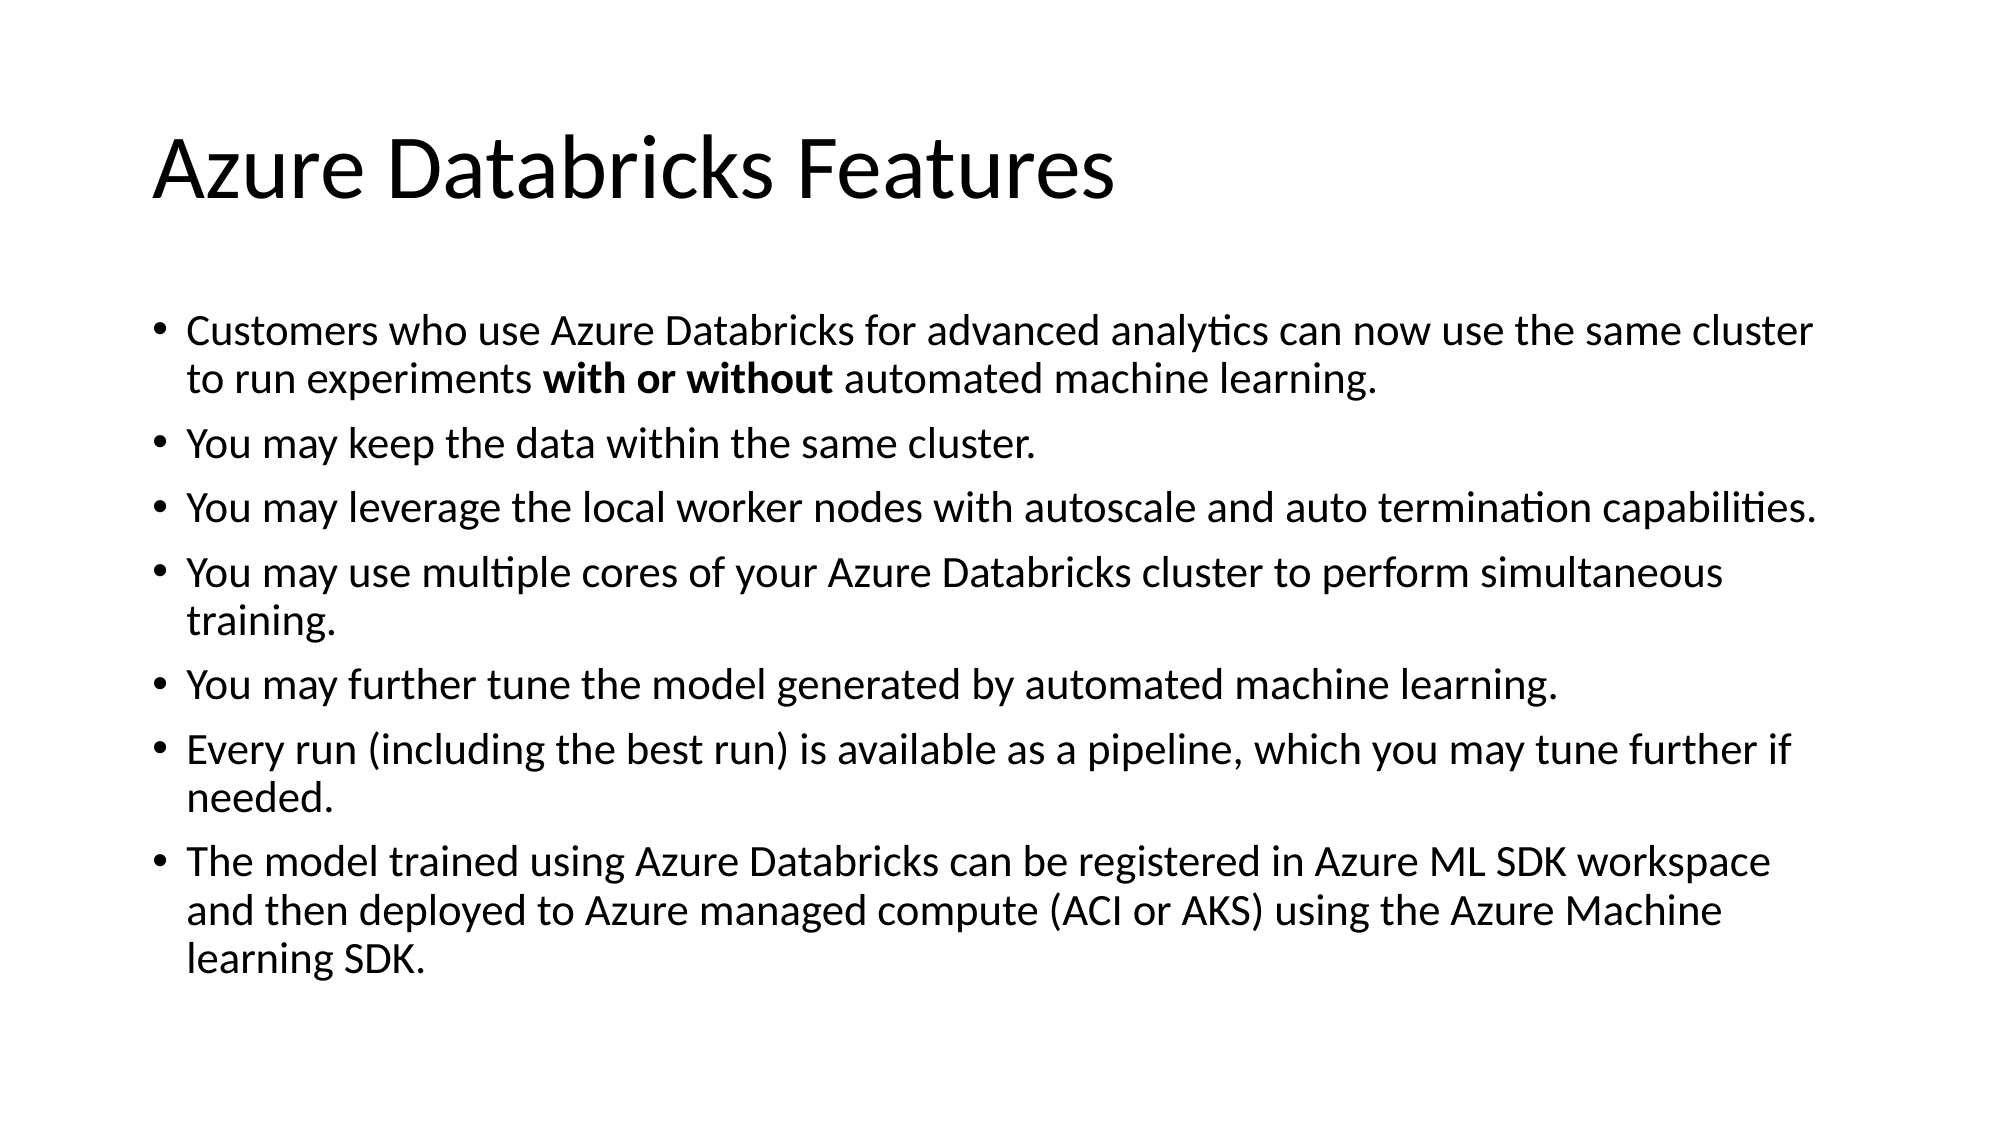

# Azure Databricks Features
Customers who use Azure Databricks for advanced analytics can now use the same cluster to run experiments with or without automated machine learning.
You may keep the data within the same cluster.
You may leverage the local worker nodes with autoscale and auto termination capabilities.
You may use multiple cores of your Azure Databricks cluster to perform simultaneous training.
You may further tune the model generated by automated machine learning.
Every run (including the best run) is available as a pipeline, which you may tune further if needed.
The model trained using Azure Databricks can be registered in Azure ML SDK workspace and then deployed to Azure managed compute (ACI or AKS) using the Azure Machine learning SDK.